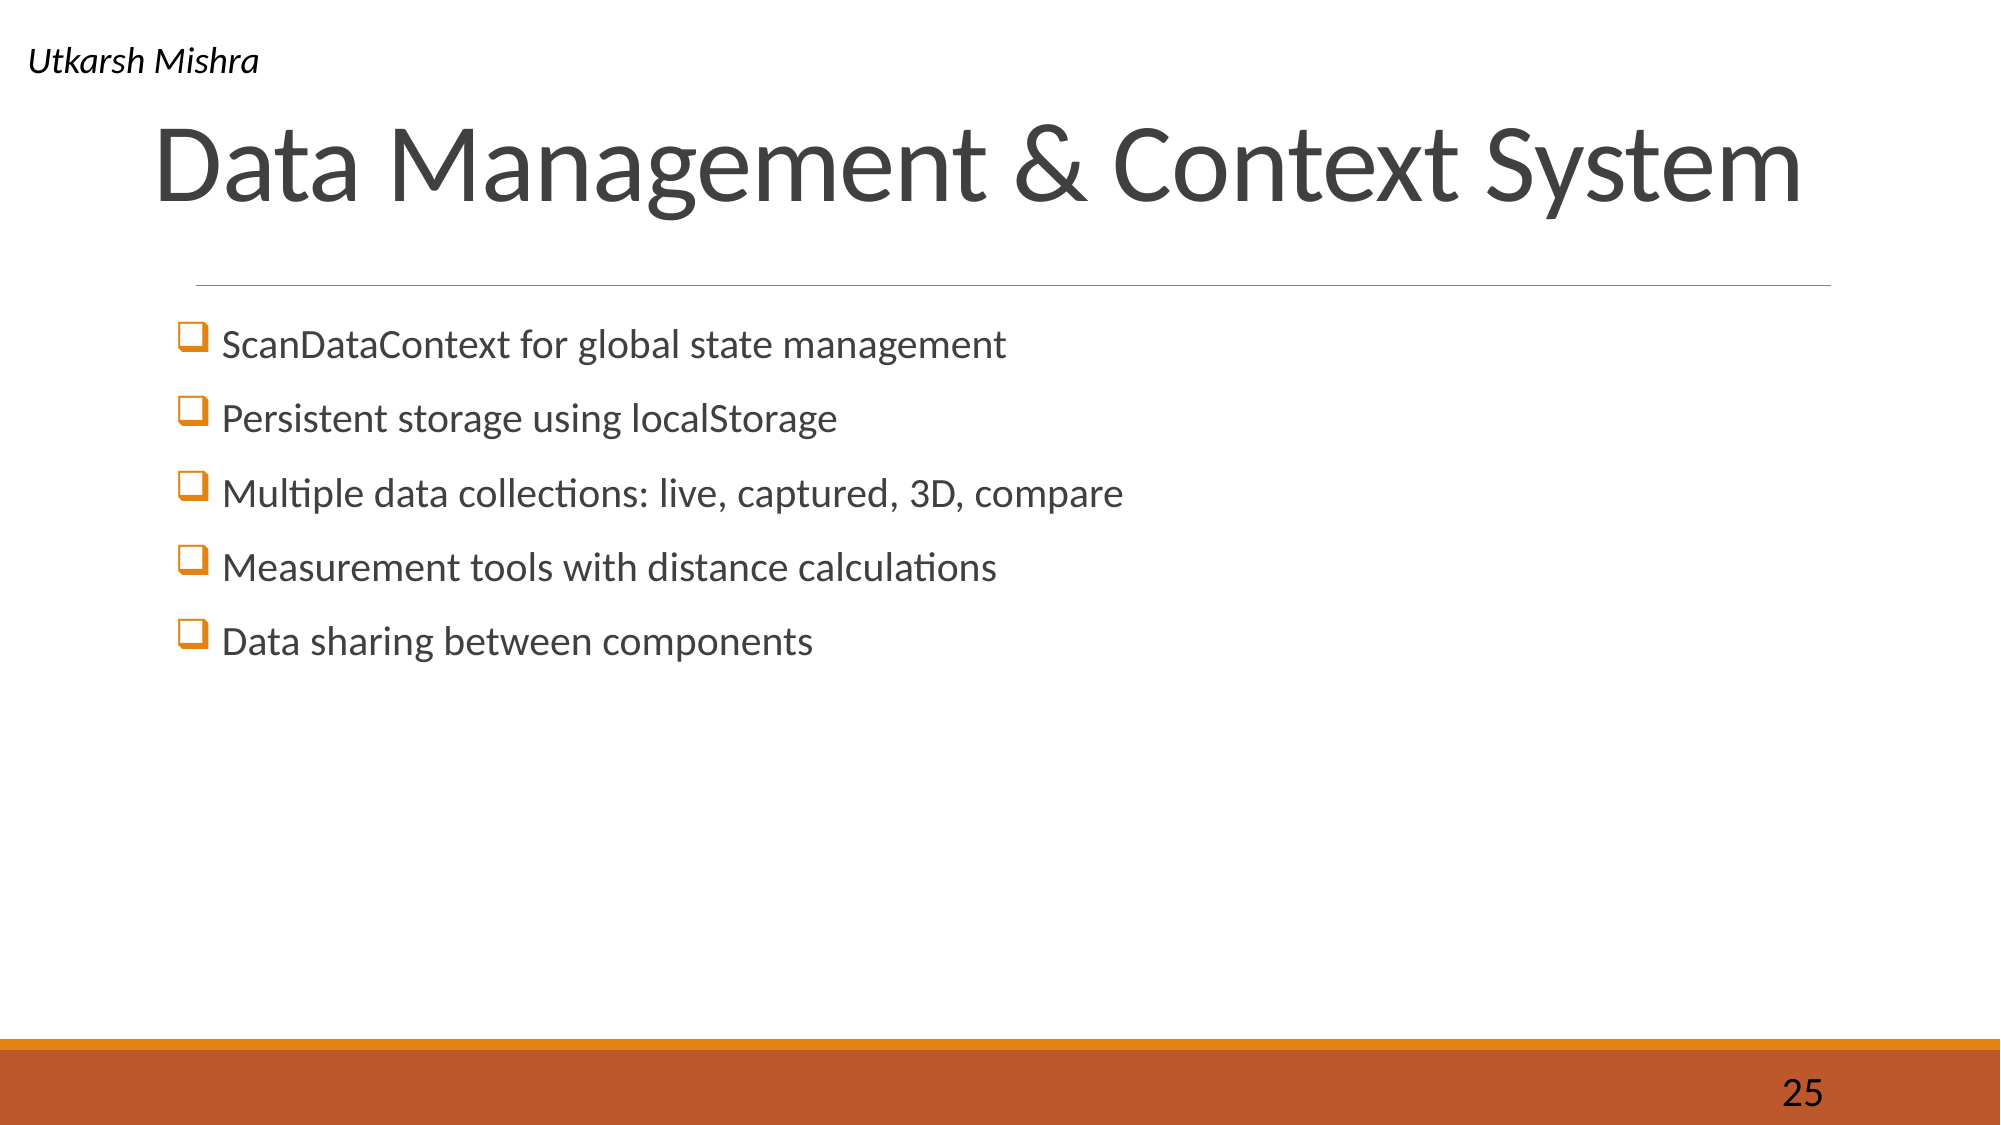

# Data Management & Context System
Utkarsh Mishra
 ScanDataContext for global state management
 Persistent storage using localStorage
 Multiple data collections: live, captured, 3D, compare
 Measurement tools with distance calculations
 Data sharing between components

25